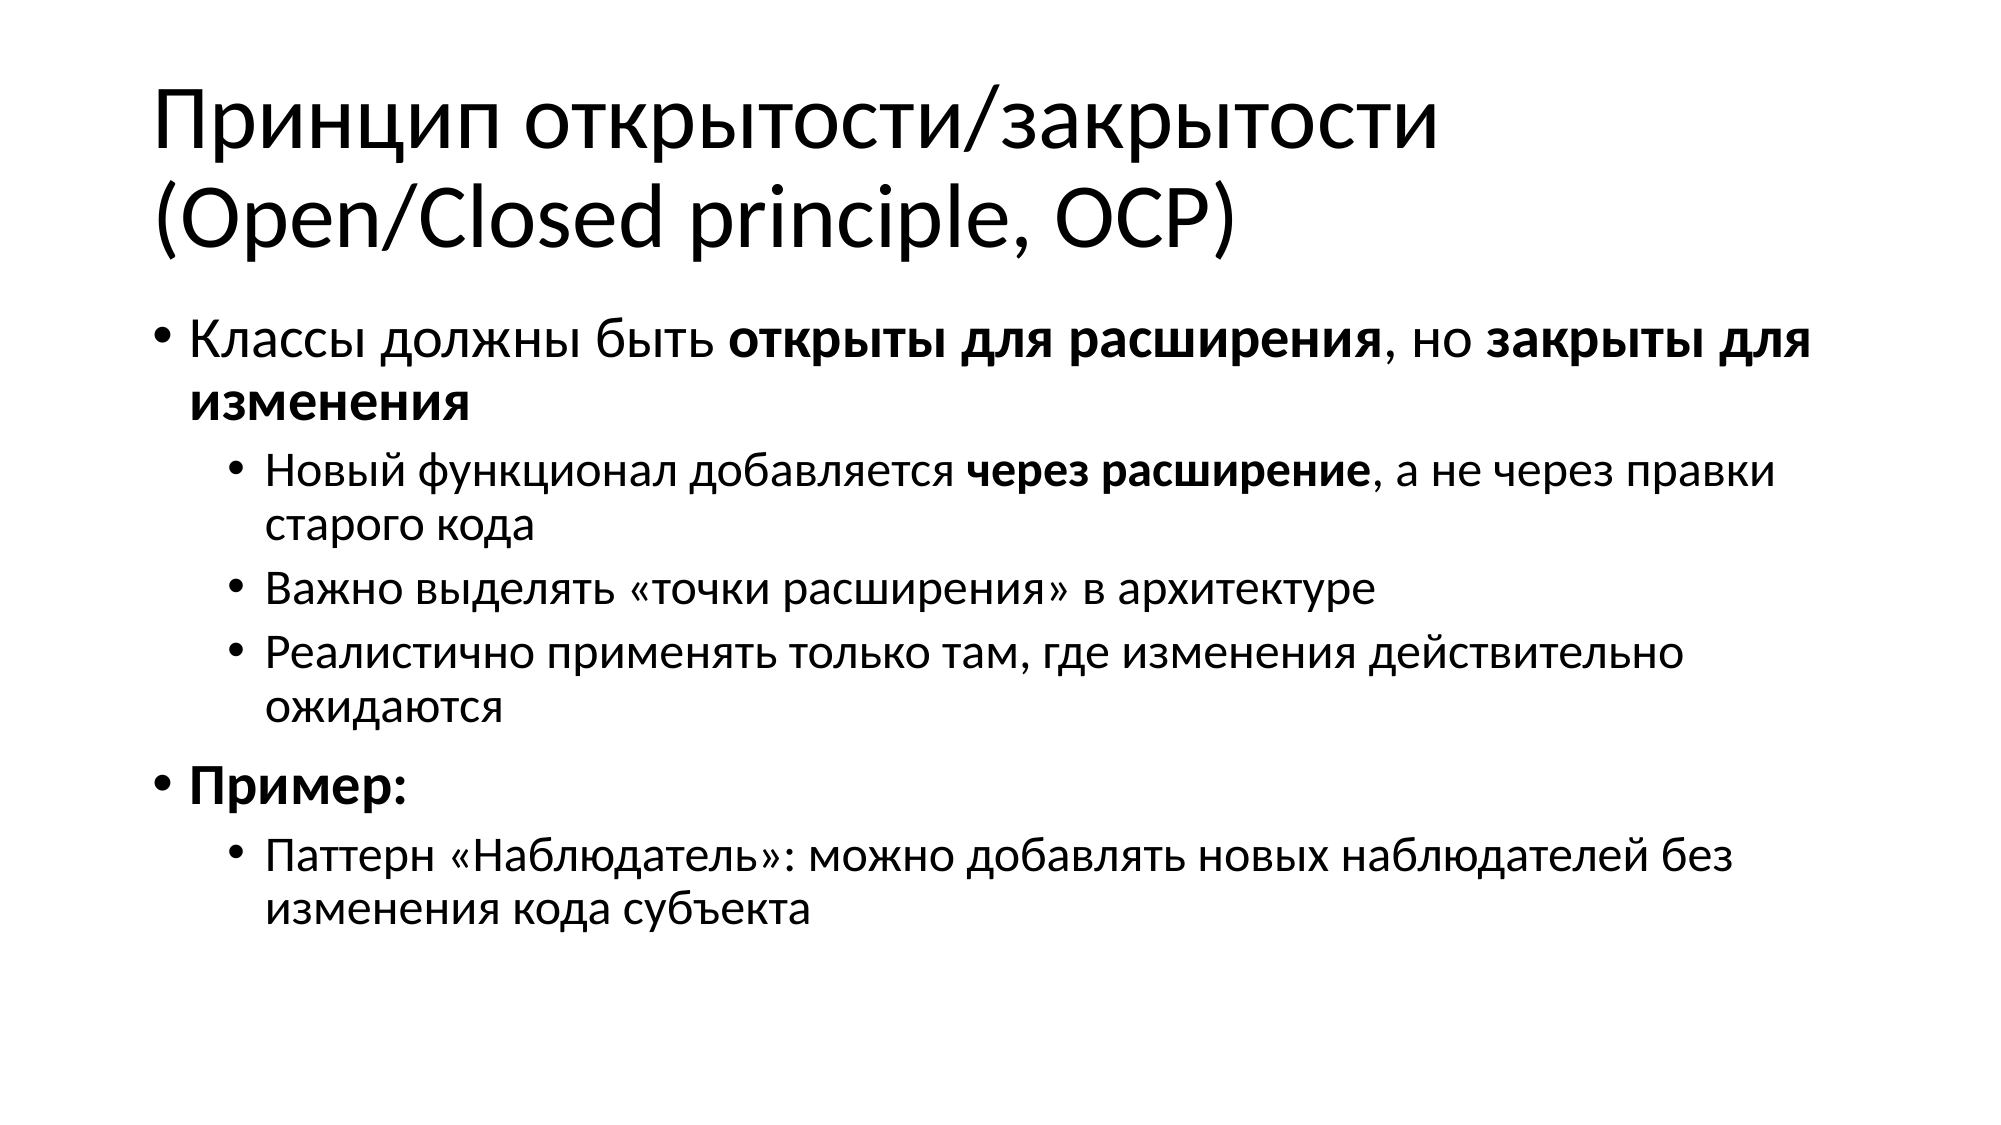

# Принцип открытости/закрытости (Open/Closed principle, OCP)
Классы должны быть открыты для расширения, но закрыты для изменения
Новый функционал добавляется через расширение, а не через правки старого кода
Важно выделять «точки расширения» в архитектуре
Реалистично применять только там, где изменения действительно ожидаются
Пример:
Паттерн «Наблюдатель»: можно добавлять новых наблюдателей без изменения кода субъекта